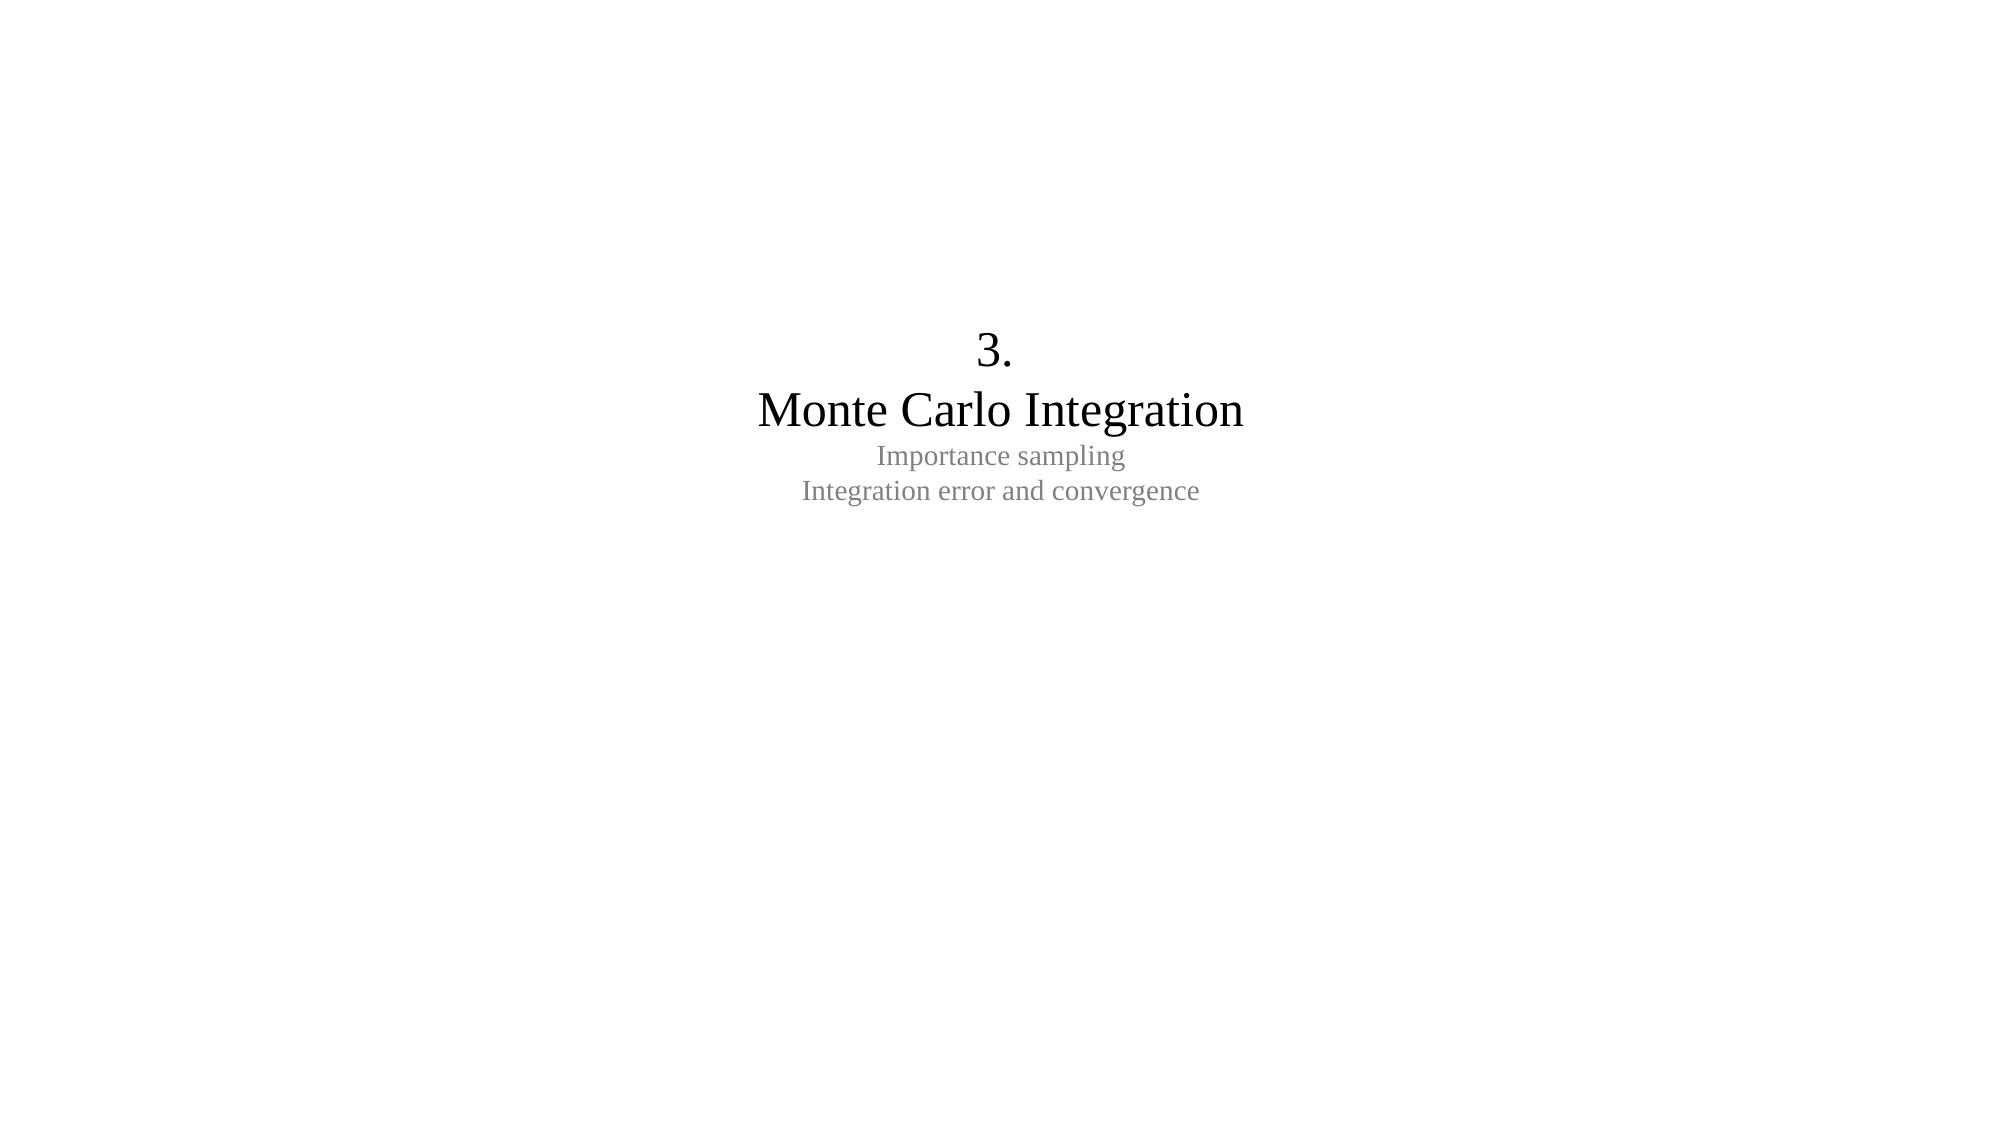

3.
Monte Carlo Integration
Importance sampling
Integration error and convergence